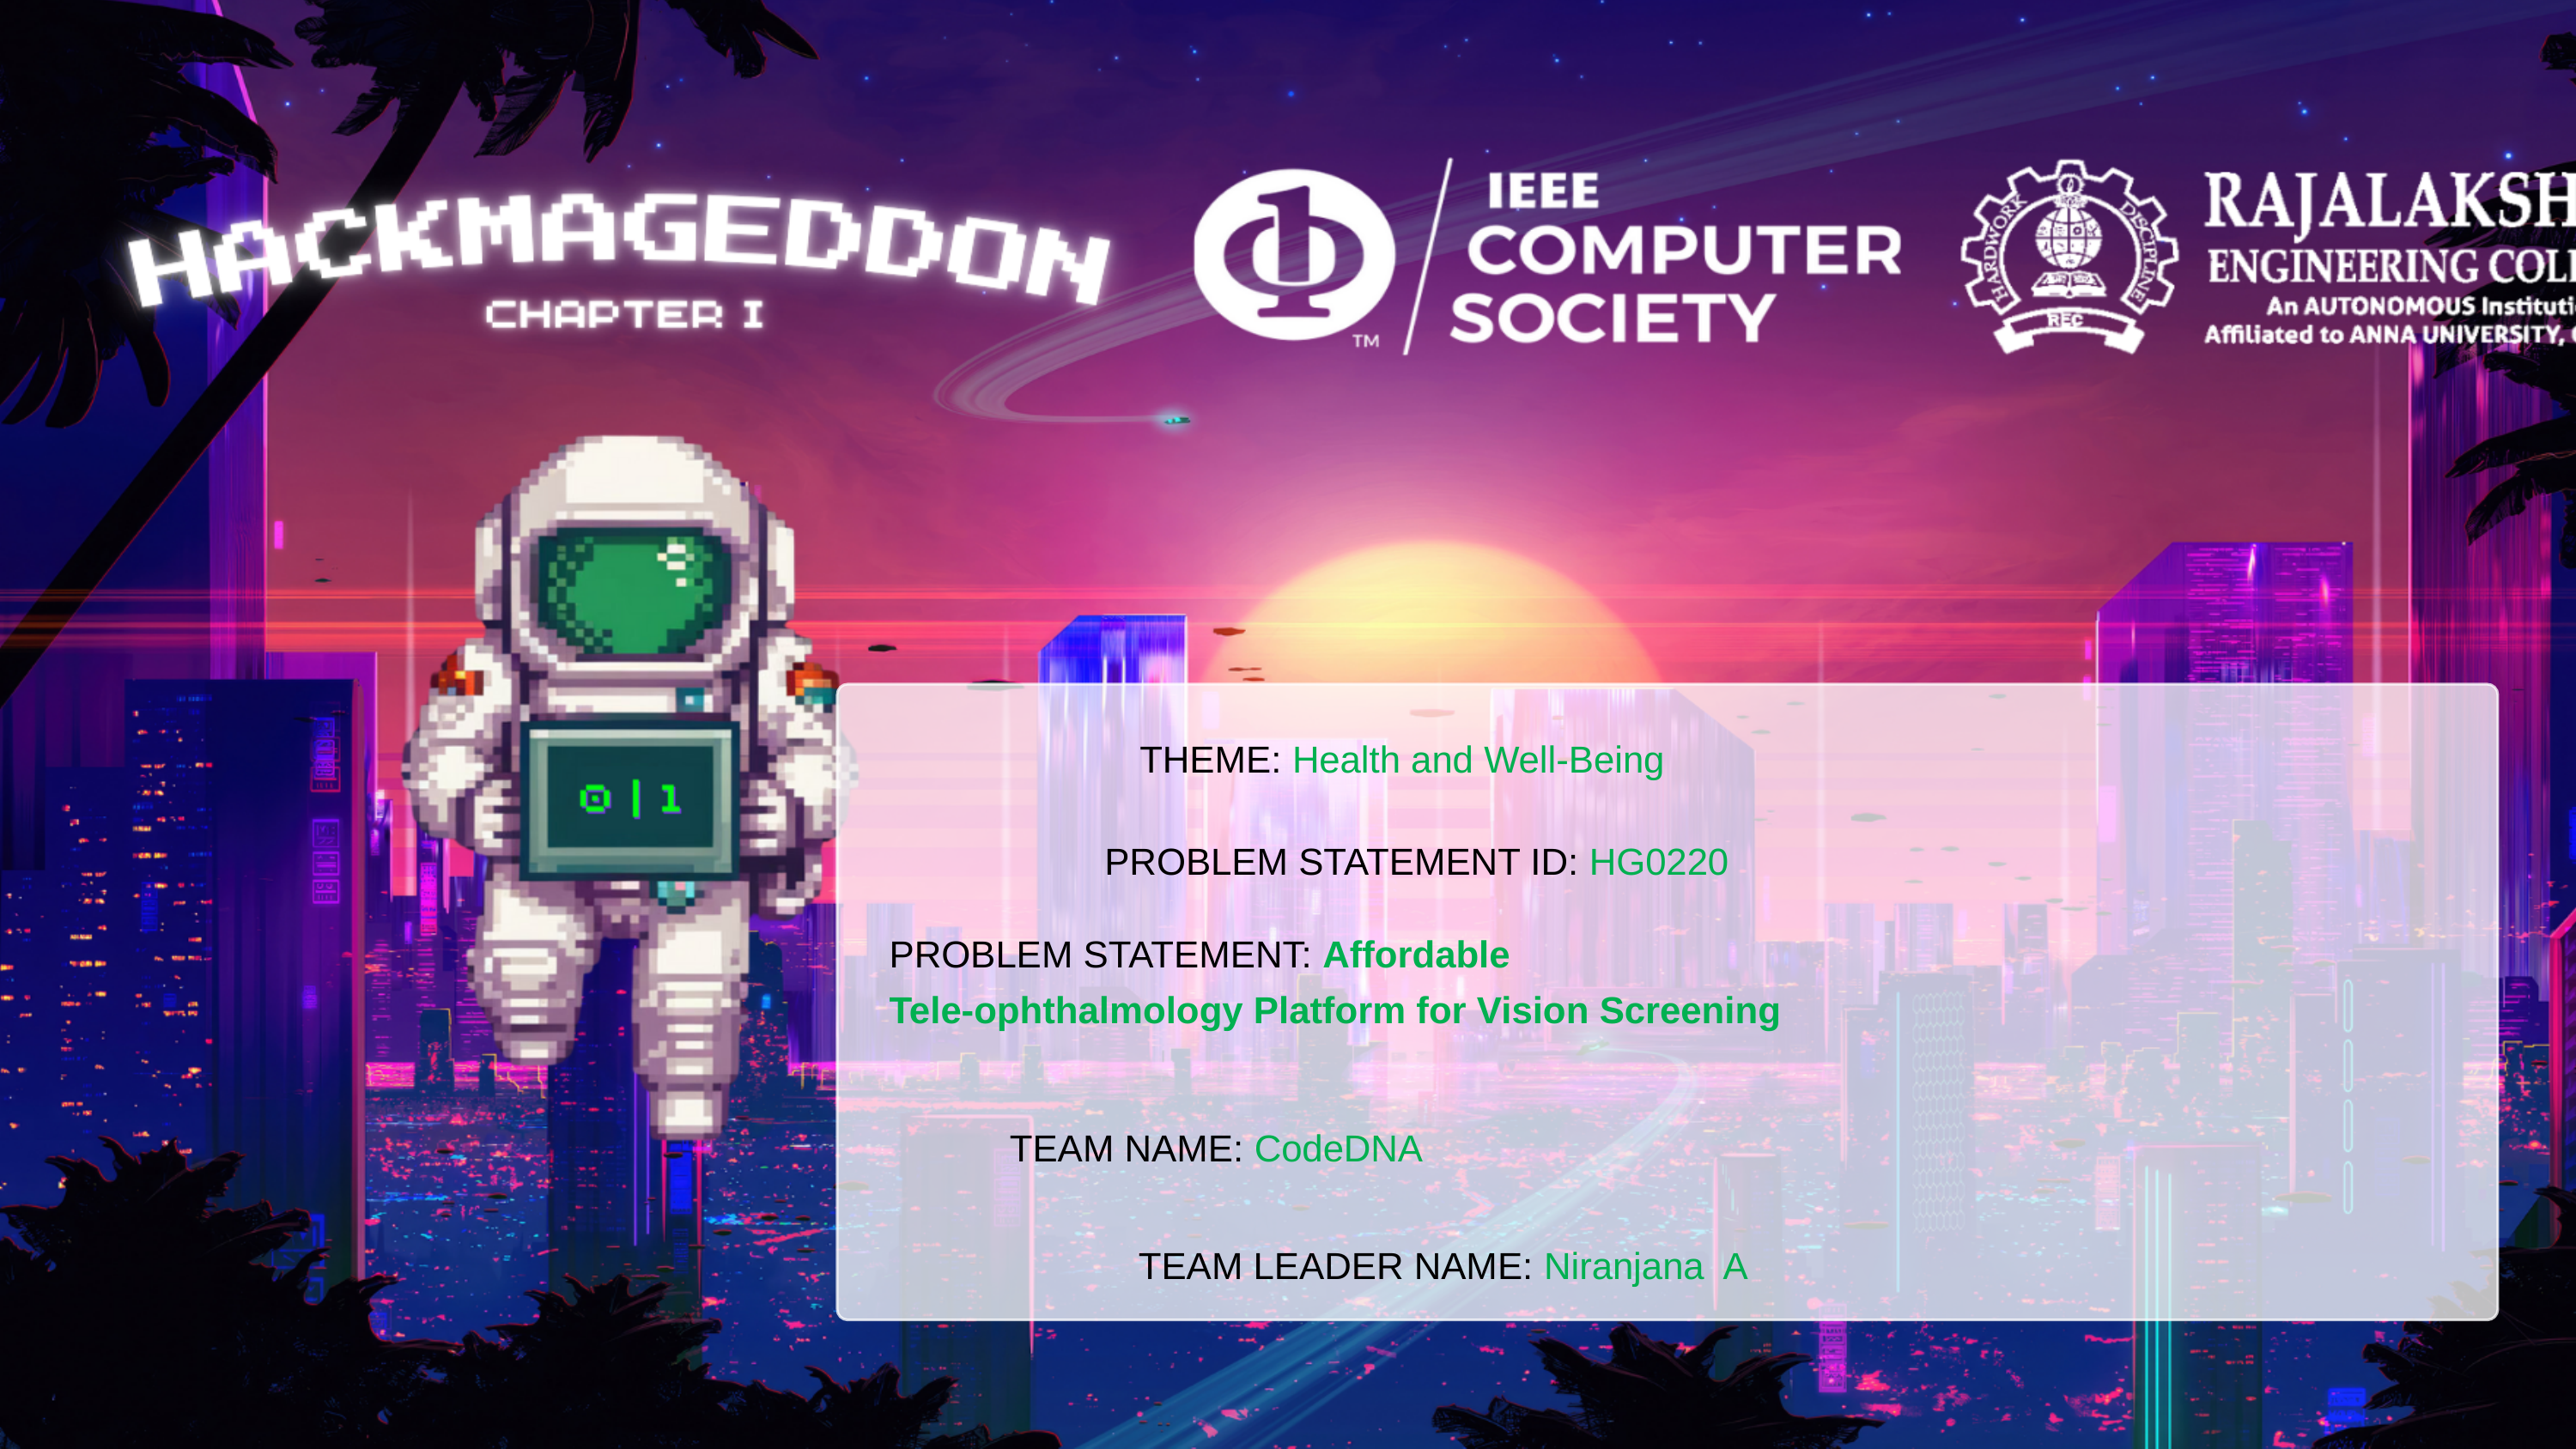

THEME: Health and Well-Being
PROBLEM STATEMENT ID: HG0220
PROBLEM STATEMENT: Affordable
Tele-ophthalmology Platform for Vision Screening
TEAM NAME: CodeDNA
TEAM LEADER NAME: Niranjana  A